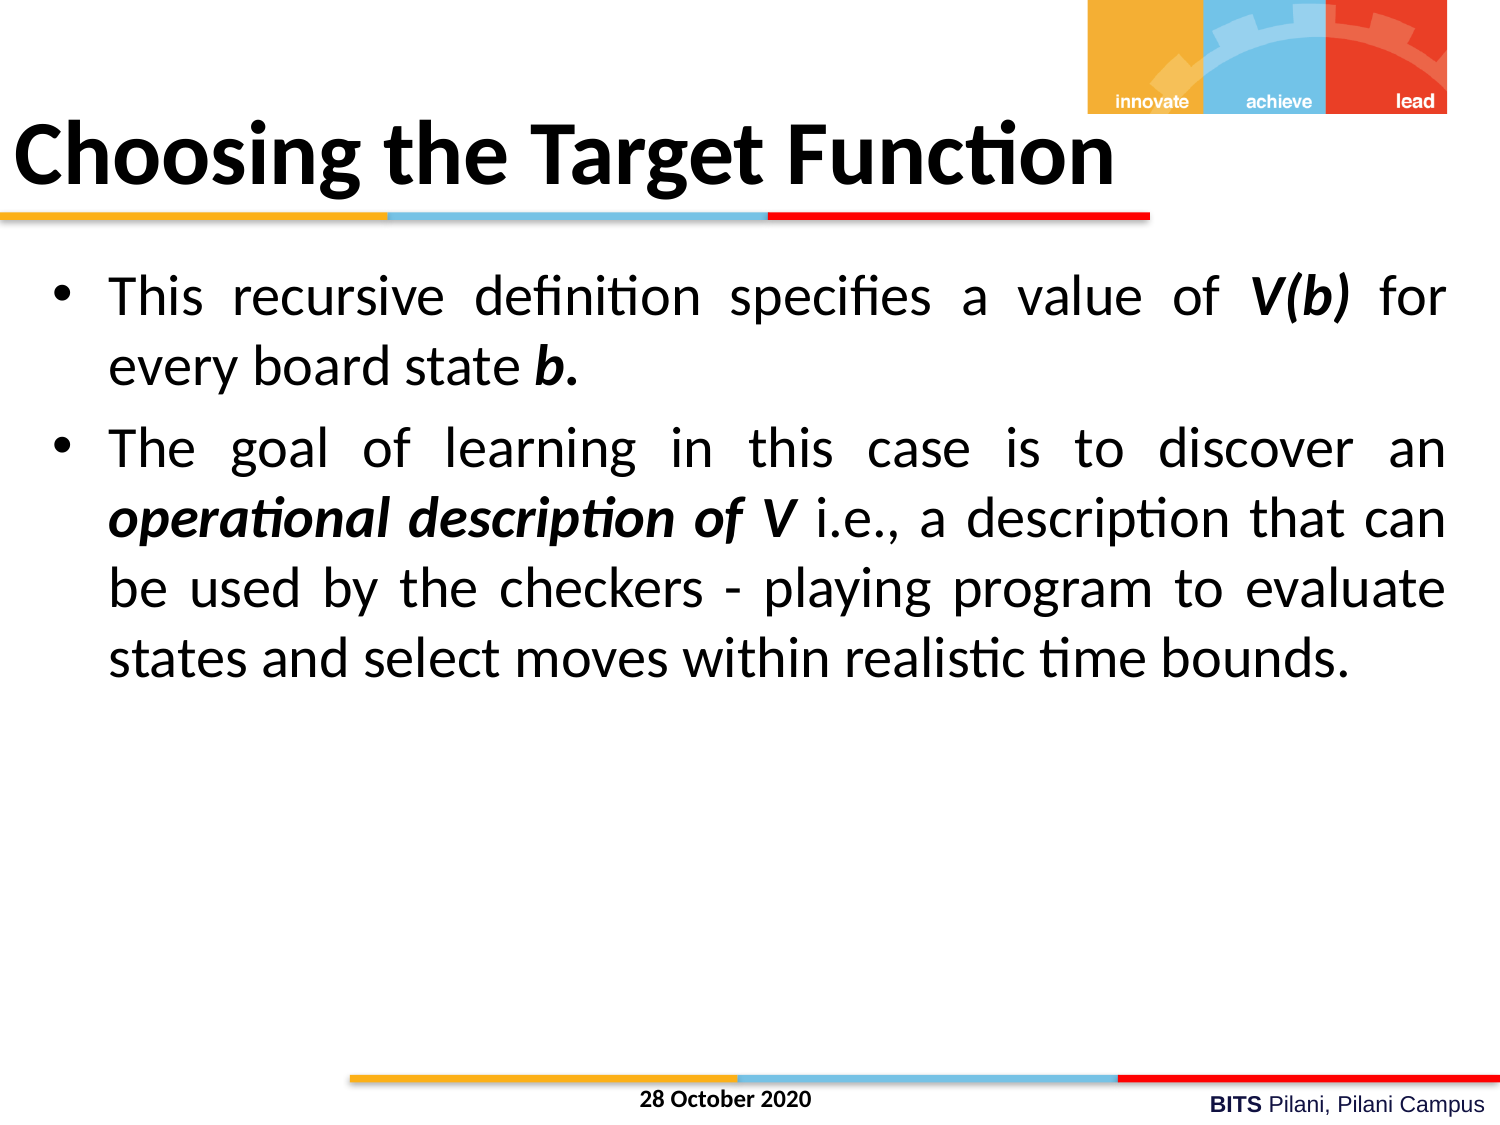

# Choosing the Target Function
This recursive definition specifies a value of V(b) for every board state b.
The goal of learning in this case is to discover an operational description of V i.e., a description that can be used by the checkers - playing program to evaluate states and select moves within realistic time bounds.
28 October 2020